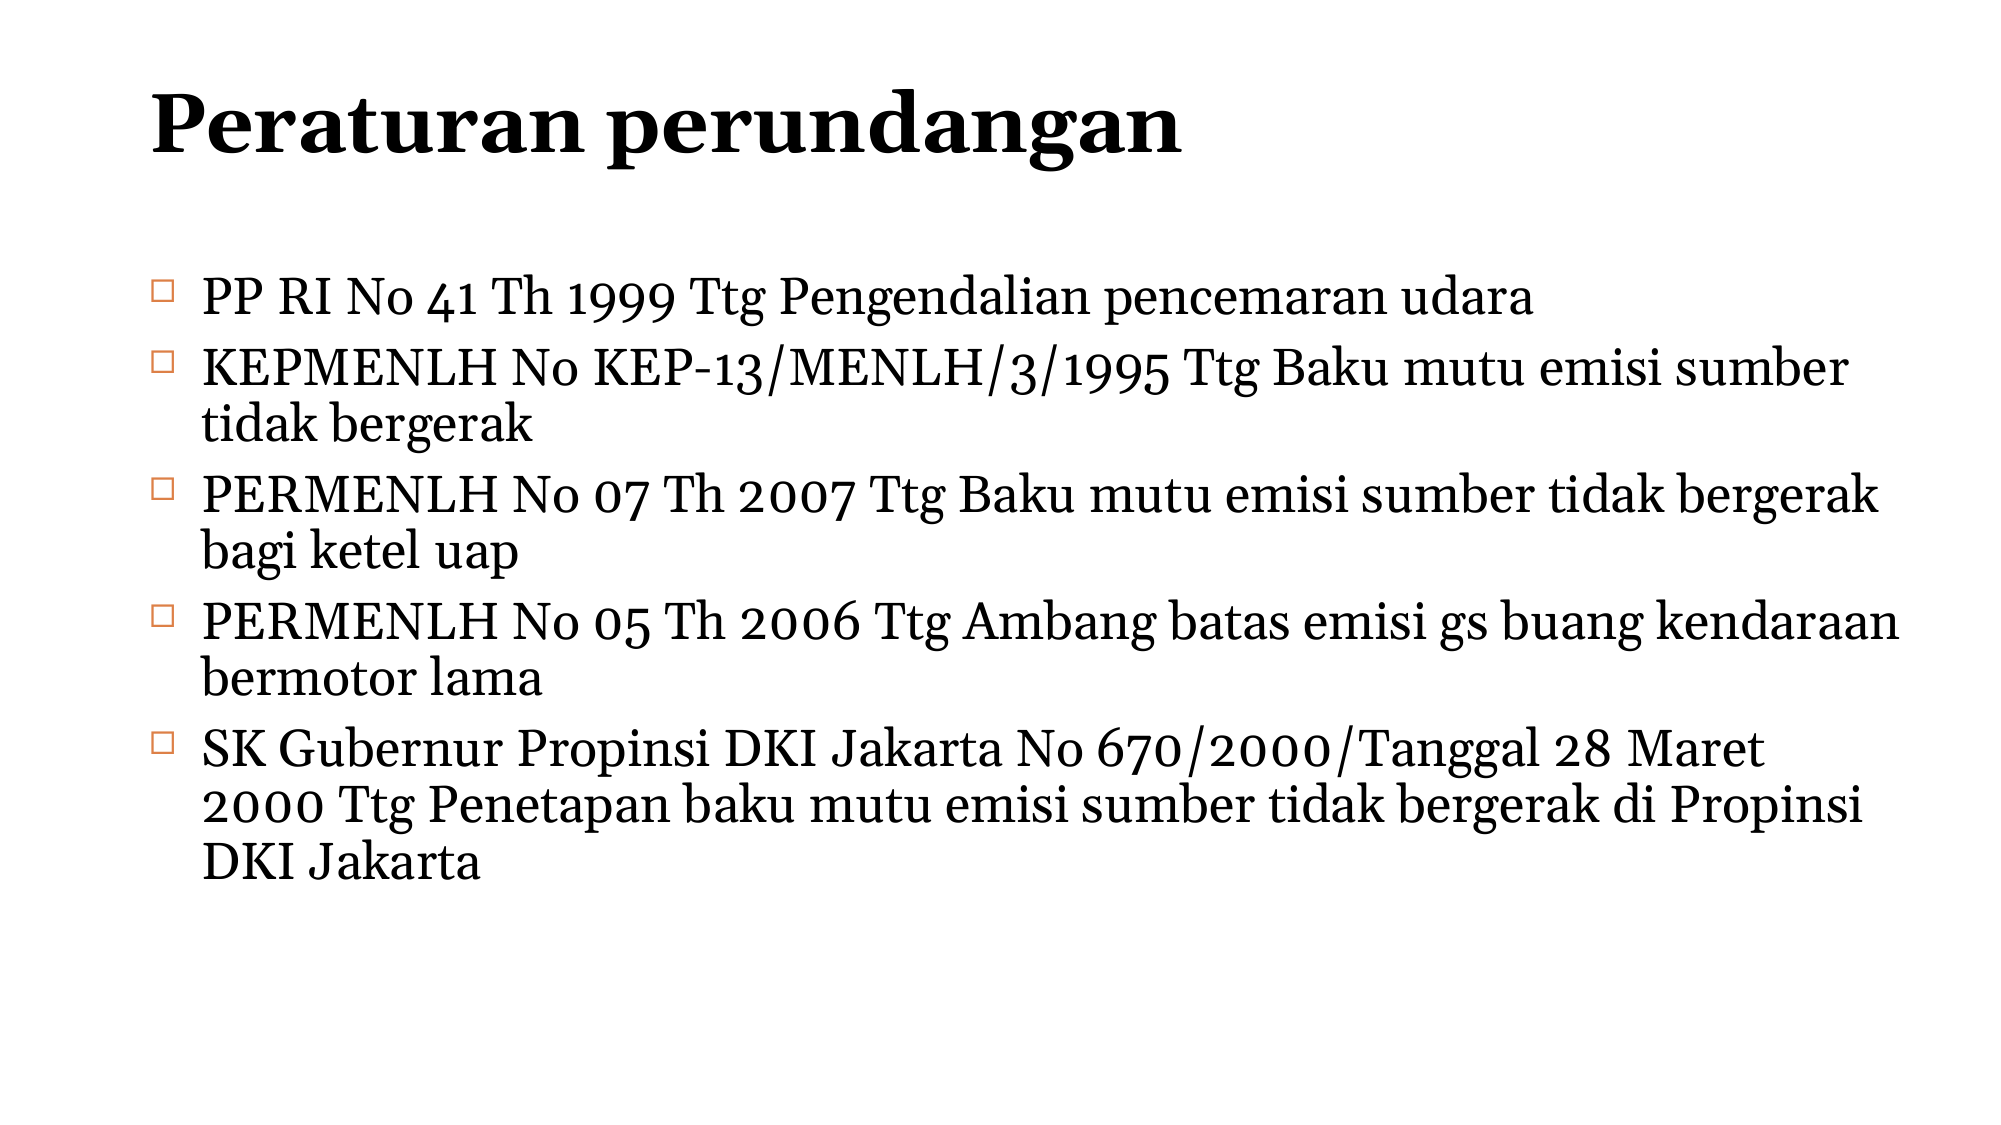

Peraturan perundangan
PP RI No 41 Th 1999 Ttg Pengendalian pencemaran udara
KEPMENLH No KEP-13/MENLH/3/1995 Ttg Baku mutu emisi sumber tidak bergerak
PERMENLH No 07 Th 2007 Ttg Baku mutu emisi sumber tidak bergerak bagi ketel uap
PERMENLH No 05 Th 2006 Ttg Ambang batas emisi gs buang kendaraan bermotor lama
SK Gubernur Propinsi DKI Jakarta No 670/2000/Tanggal 28 Maret 2000 Ttg Penetapan baku mutu emisi sumber tidak bergerak di Propinsi DKI Jakarta